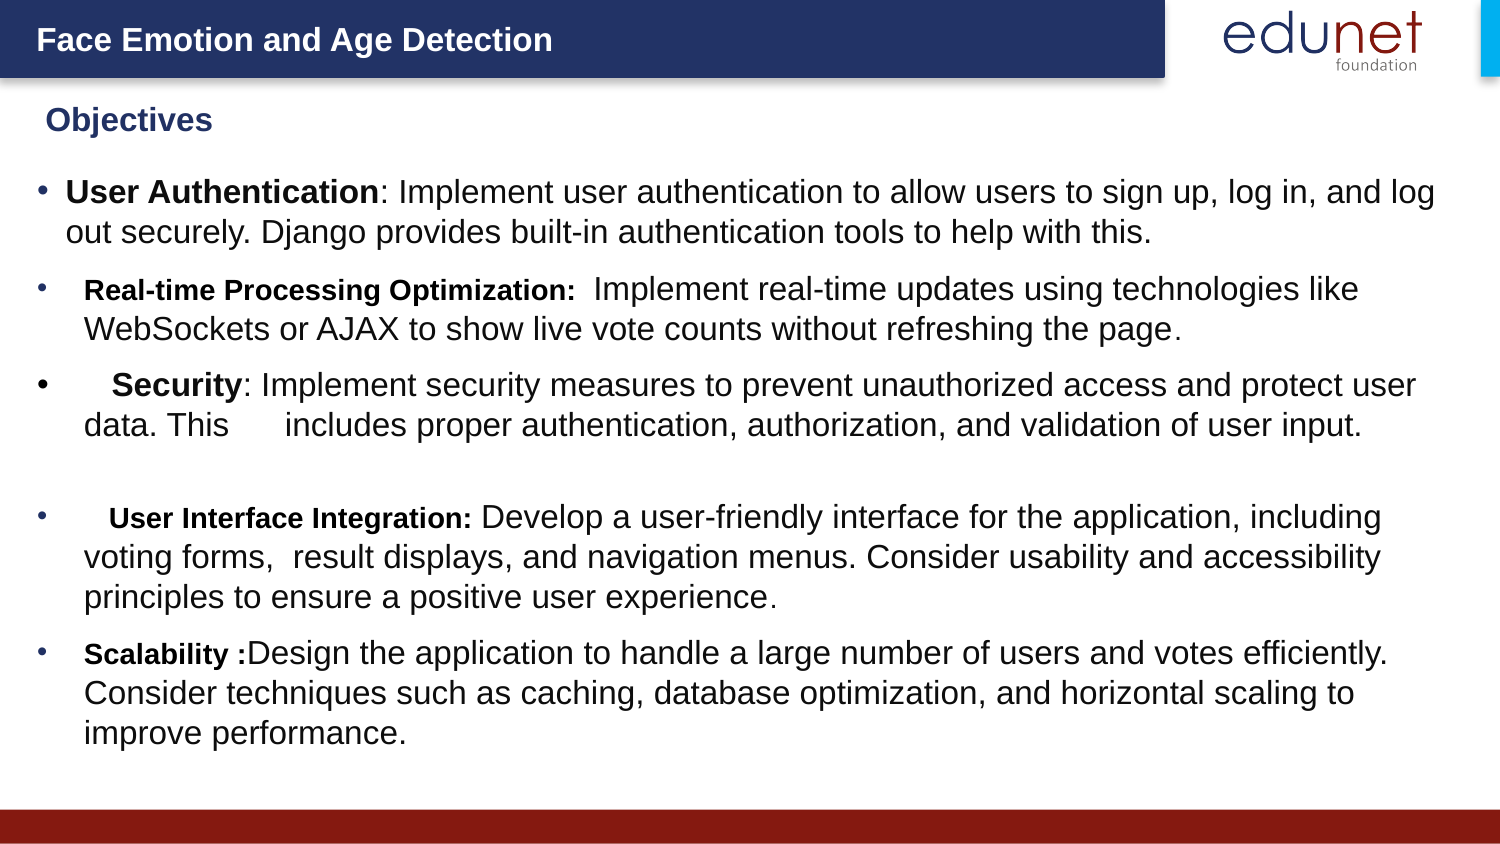

Objectives

User Authentication: Implement user authentication to allow users to sign up, log in, and log out securely. Django provides built-in authentication tools to help with this.
Real-time Processing Optimization:  Implement real-time updates using technologies like WebSockets or AJAX to show live vote counts without refreshing the page.
   Security: Implement security measures to prevent unauthorized access and protect user data. This      includes proper authentication, authorization, and validation of user input.

   User Interface Integration: Develop a user-friendly interface for the application, including voting forms,  result displays, and navigation menus. Consider usability and accessibility principles to ensure a positive user experience.
Scalability :Design the application to handle a large number of users and votes efficiently. Consider techniques such as caching, database optimization, and horizontal scaling to improve performance.